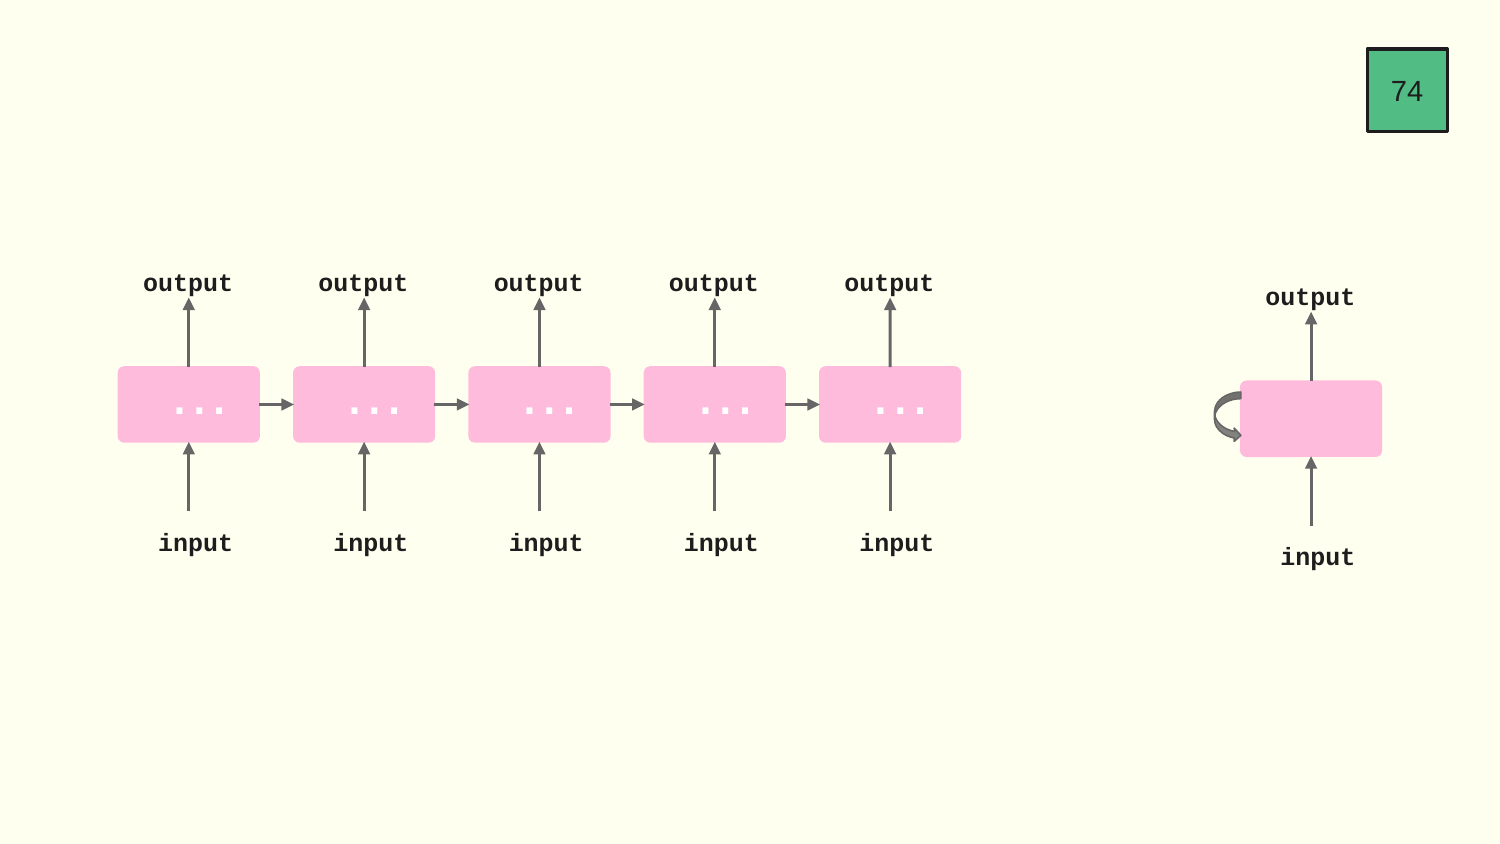

74
output
output
output
output
output
output

…
…
…
…
…
 input
 input
 input
 input
 input
 input